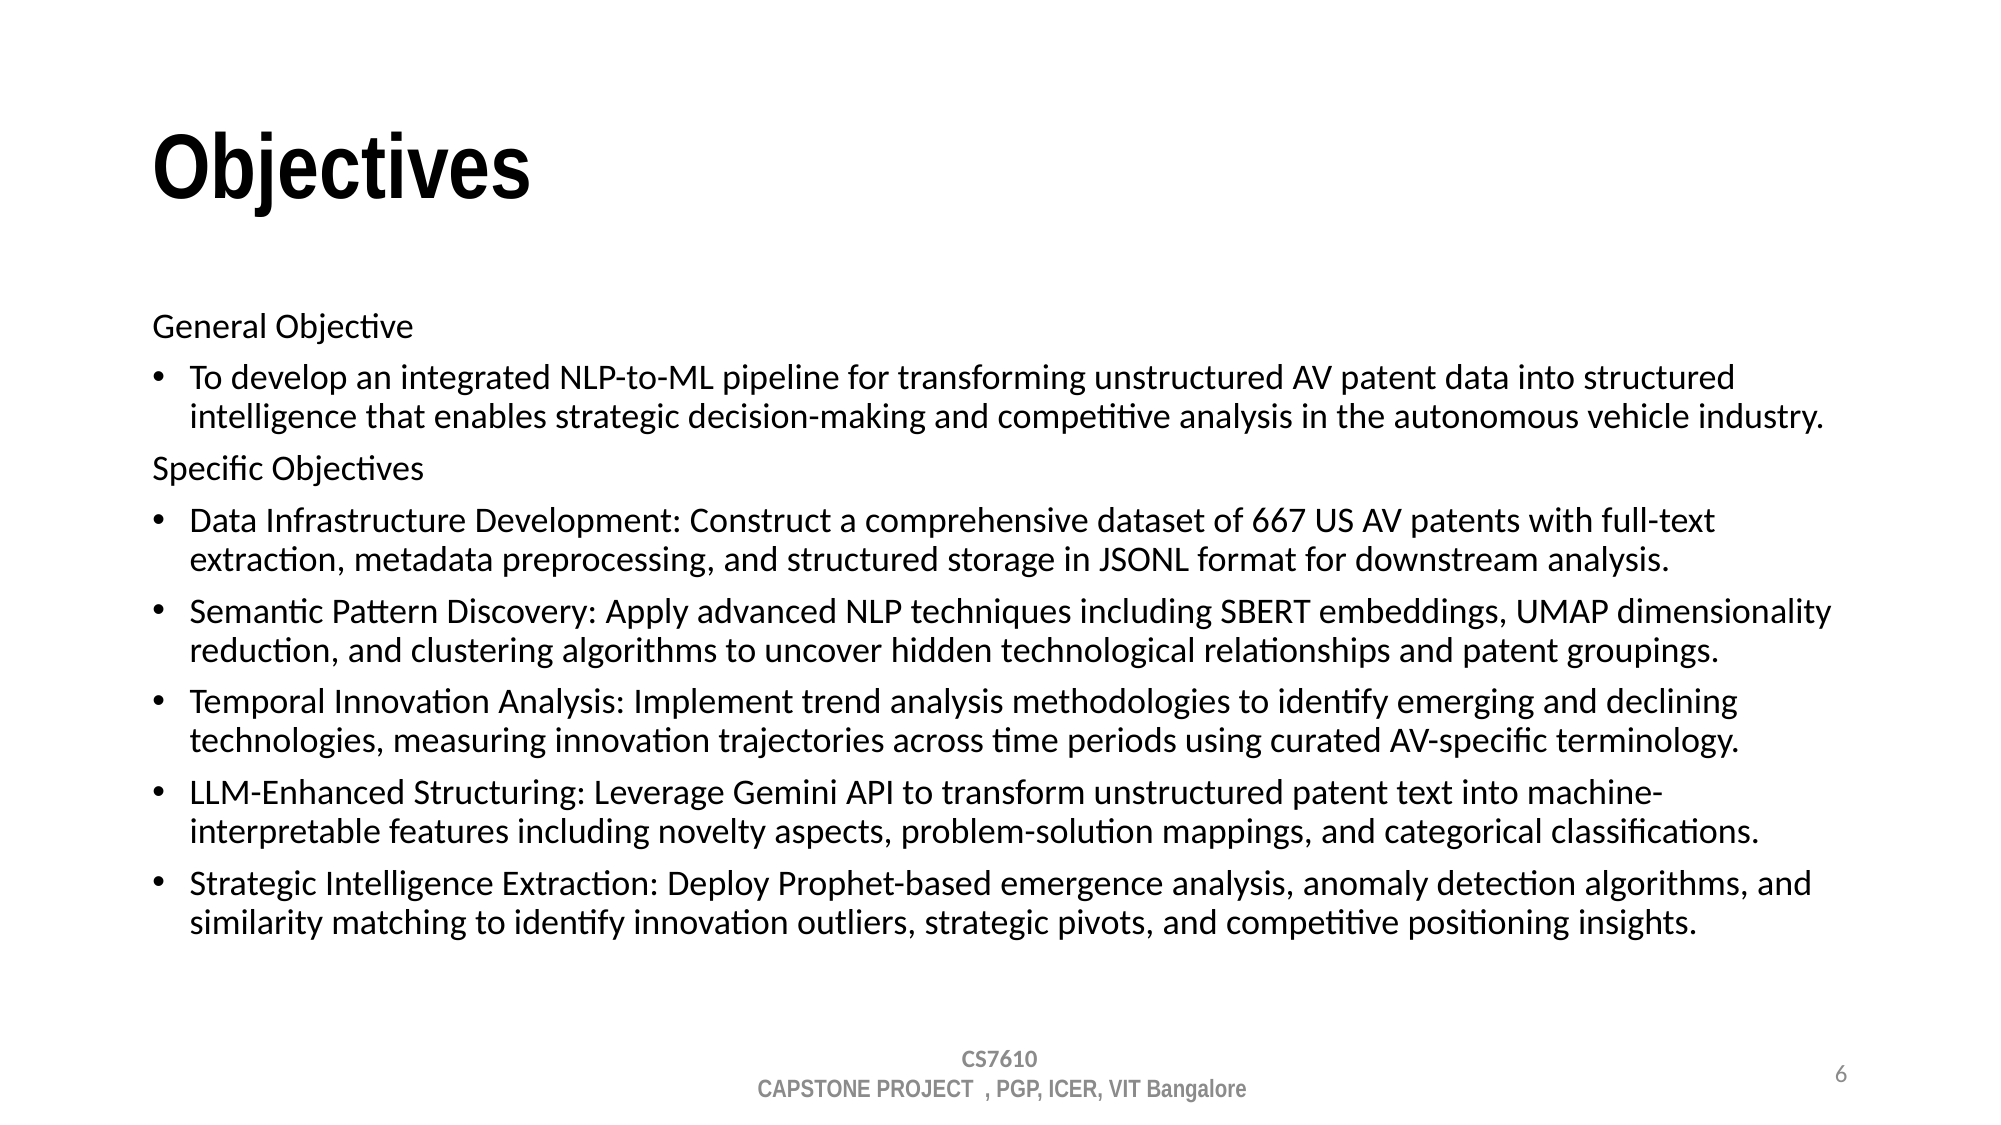

# Objectives
General Objective
To develop an integrated NLP-to-ML pipeline for transforming unstructured AV patent data into structured intelligence that enables strategic decision-making and competitive analysis in the autonomous vehicle industry.
Specific Objectives
Data Infrastructure Development: Construct a comprehensive dataset of 667 US AV patents with full-text extraction, metadata preprocessing, and structured storage in JSONL format for downstream analysis.
Semantic Pattern Discovery: Apply advanced NLP techniques including SBERT embeddings, UMAP dimensionality reduction, and clustering algorithms to uncover hidden technological relationships and patent groupings.
Temporal Innovation Analysis: Implement trend analysis methodologies to identify emerging and declining technologies, measuring innovation trajectories across time periods using curated AV-specific terminology.
LLM-Enhanced Structuring: Leverage Gemini API to transform unstructured patent text into machine-interpretable features including novelty aspects, problem-solution mappings, and categorical classifications.
Strategic Intelligence Extraction: Deploy Prophet-based emergence analysis, anomaly detection algorithms, and similarity matching to identify innovation outliers, strategic pivots, and competitive positioning insights.
CS7610
 CAPSTONE PROJECT  , PGP, ICER, VIT Bangalore
6